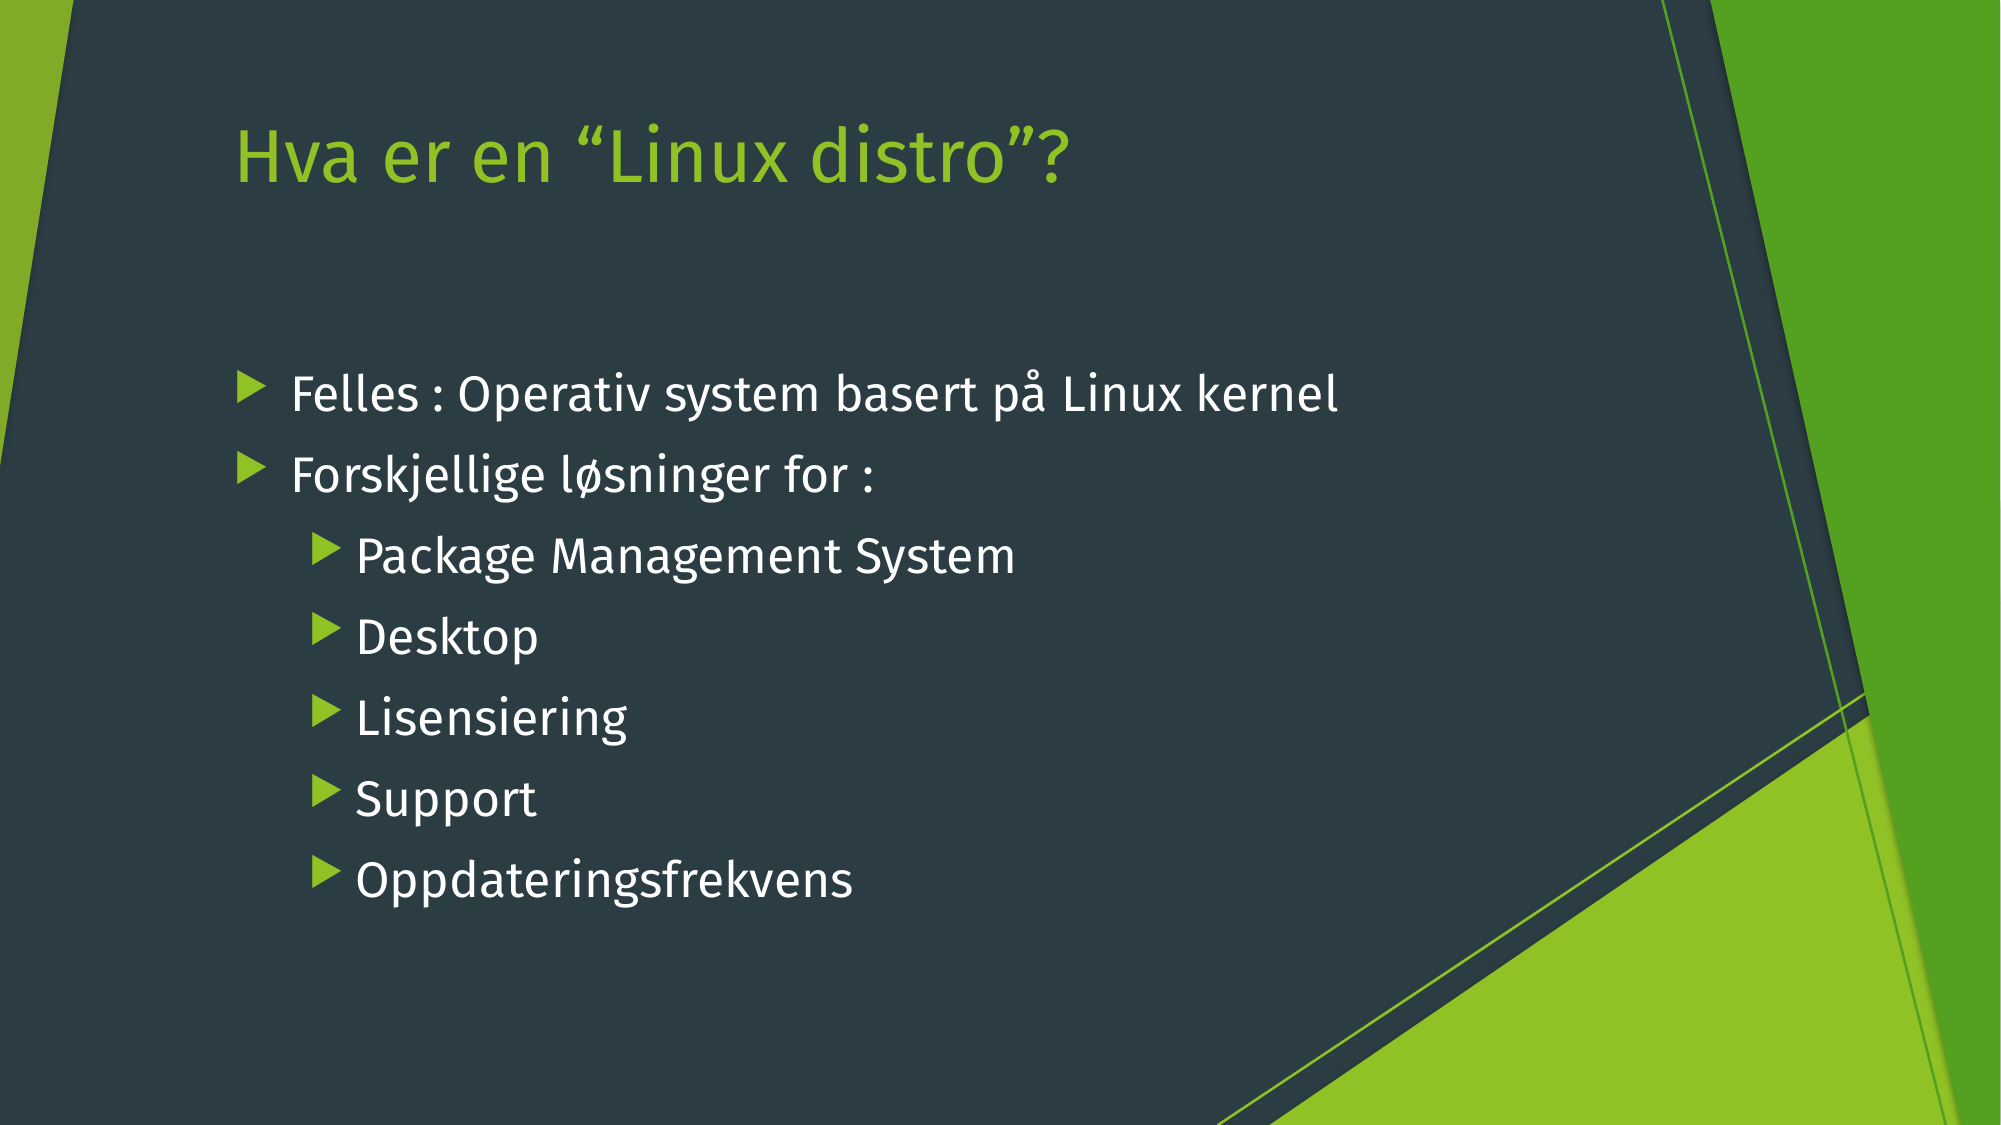

# Hva er en “Linux distro”?
Felles : Operativ system basert på Linux kernel
Forskjellige løsninger for :
Package Management System
Desktop
Lisensiering
Support
Oppdateringsfrekvens